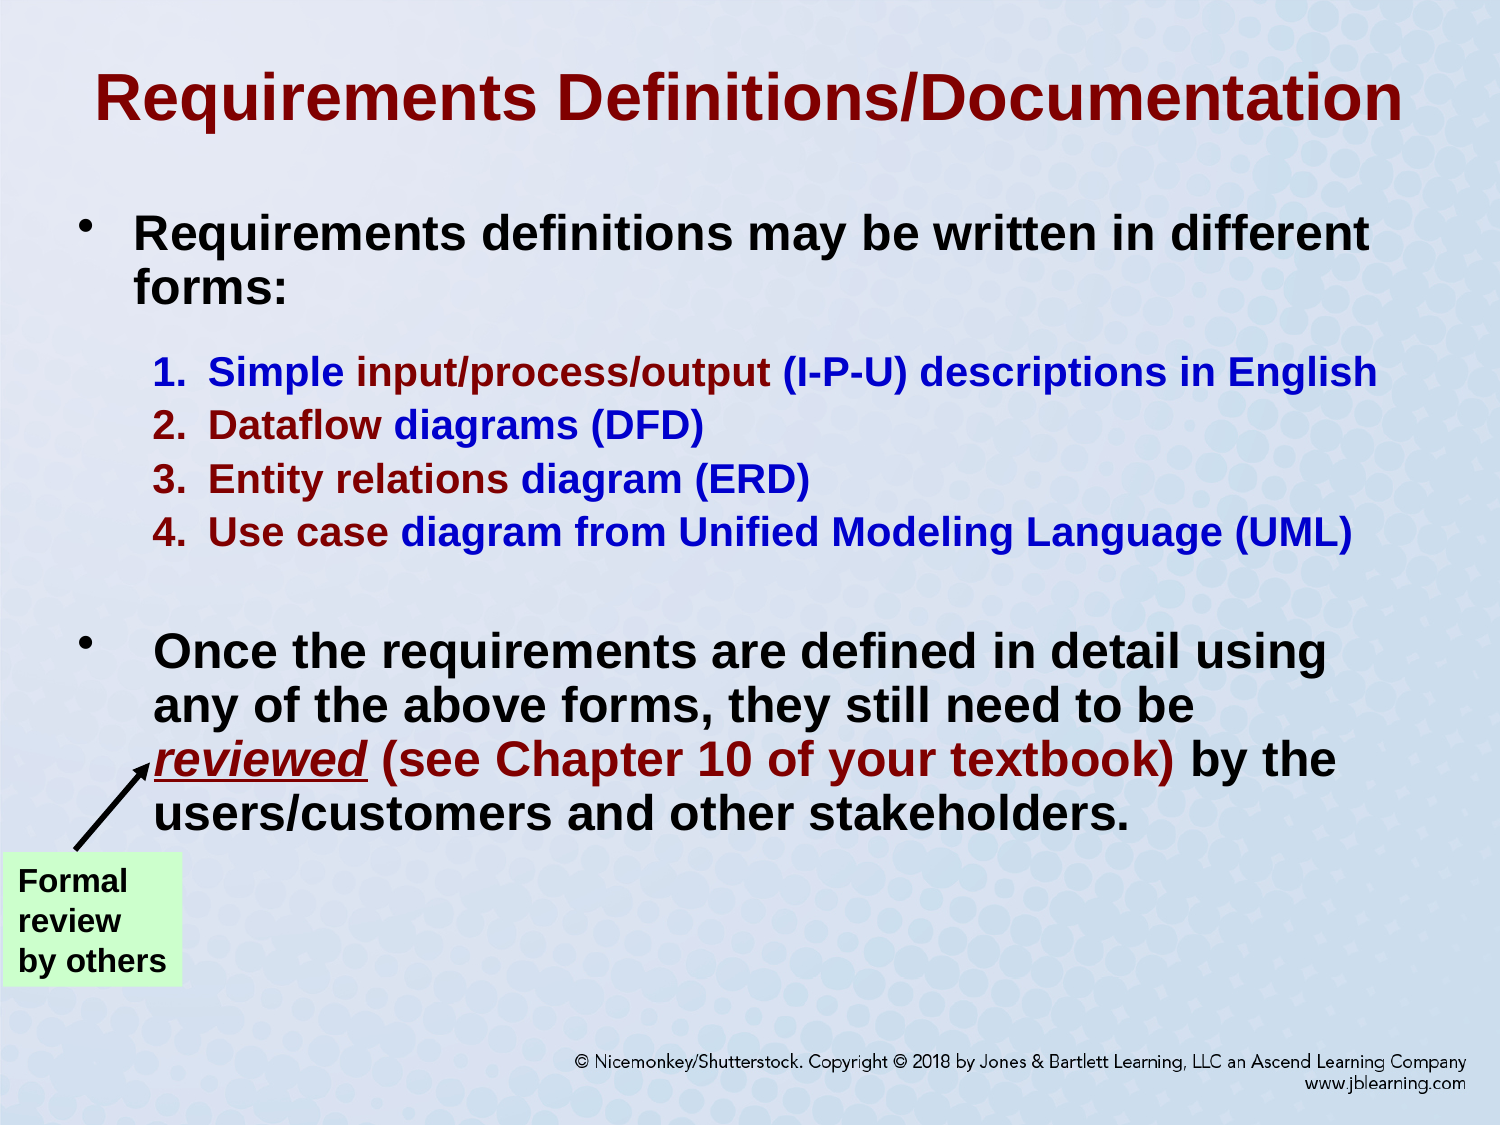

# Requirements Definitions/Documentation
Requirements definitions may be written in different forms:

Simple input/process/output (I-P-U) descriptions in English
Dataflow diagrams (DFD)
Entity relations diagram (ERD)
Use case diagram from Unified Modeling Language (UML)

Once the requirements are defined in detail using
any of the above forms, they still need to be
reviewed (see Chapter 10 of your textbook) by the users/customers and other stakeholders.

Formal
review
by others